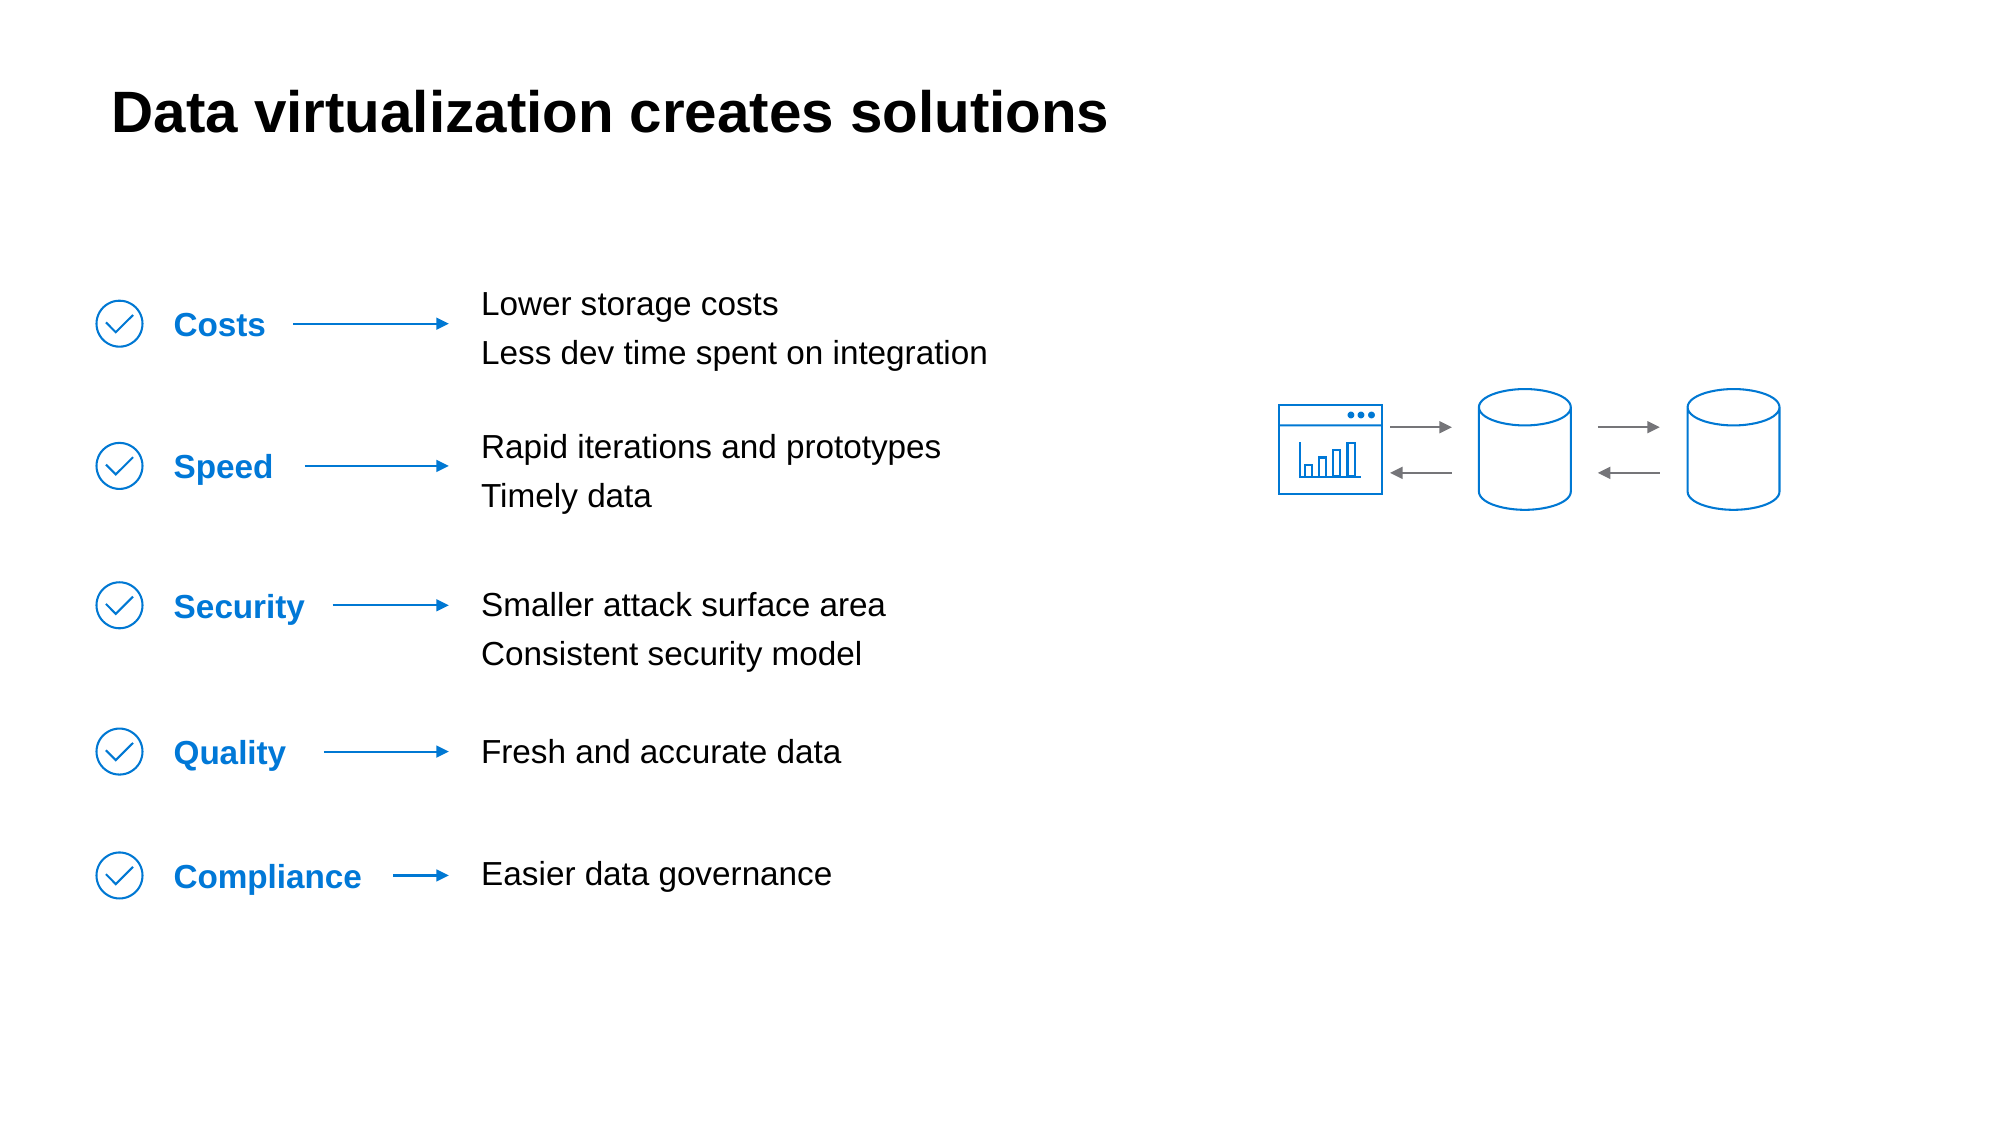

# Data virtualization creates solutions
Lower storage costs
Less dev time spent on integration
Costs

Rapid iterations and prototypes
Timely data
Speed

Security
Smaller attack surface area
Consistent security model

Quality
Fresh and accurate data

Compliance
Easier data governance